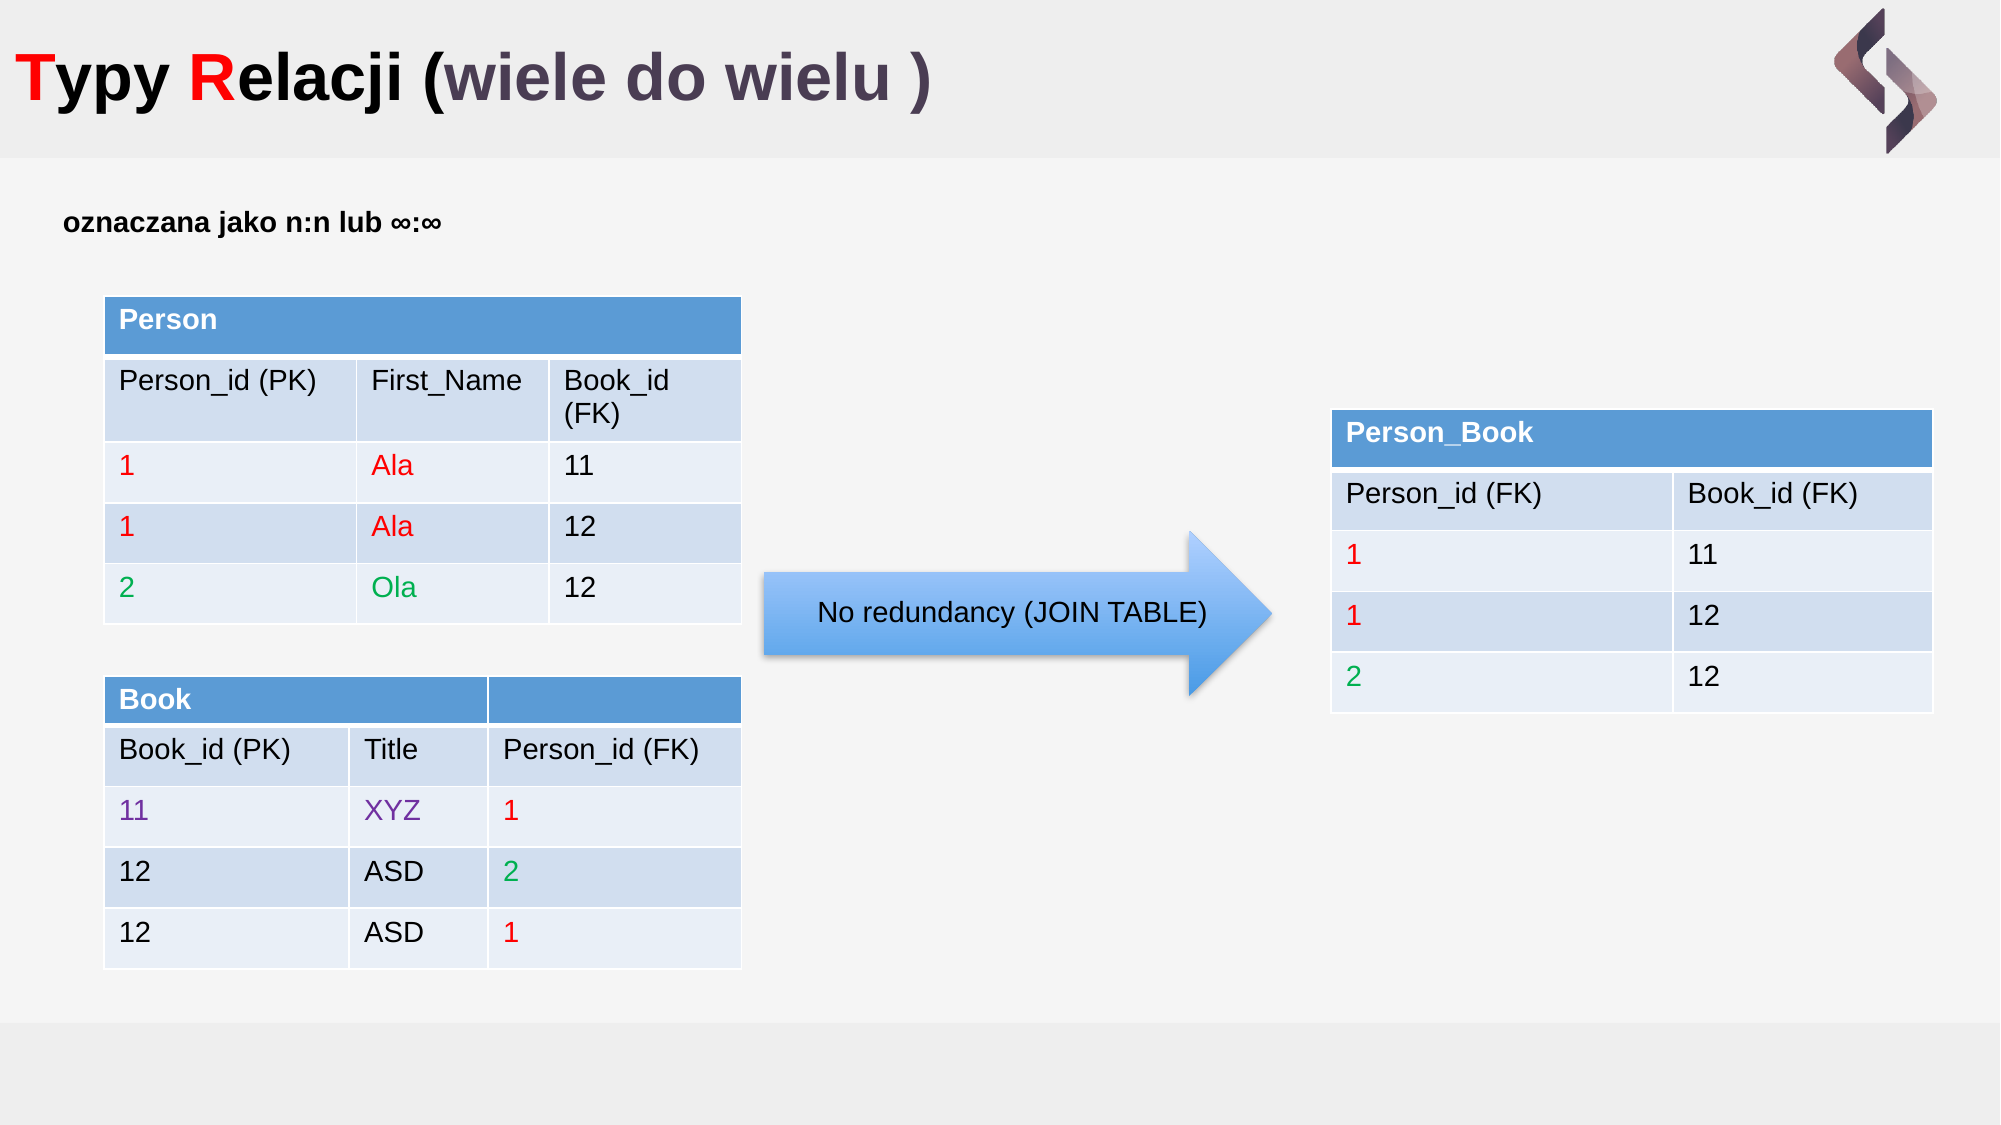

# Typy Relacji (wiele do wielu )
oznaczana jako n:n lub ∞:∞
| Person |  |  |
| --- | --- | --- |
| Person\_id (PK) | First\_Name | Book\_id (FK) |
| 1 | Ala | 11 |
| 1 | Ala | 12 |
| 2 | Ola | 12 |
No redundancy (JOIN TABLE)
| Person\_Book |  |
| --- | --- |
| Person\_id (FK) | Book\_id (FK) |
| 1 | 11 |
| 1 | 12 |
| 2 | 12 |
| Book |  |  |
| --- | --- | --- |
| Book\_id (PK) | Title | Person\_id (FK) |
| 11 | XYZ | 1 |
| 12 | ASD | 2 |
| 12 | ASD | 1 |